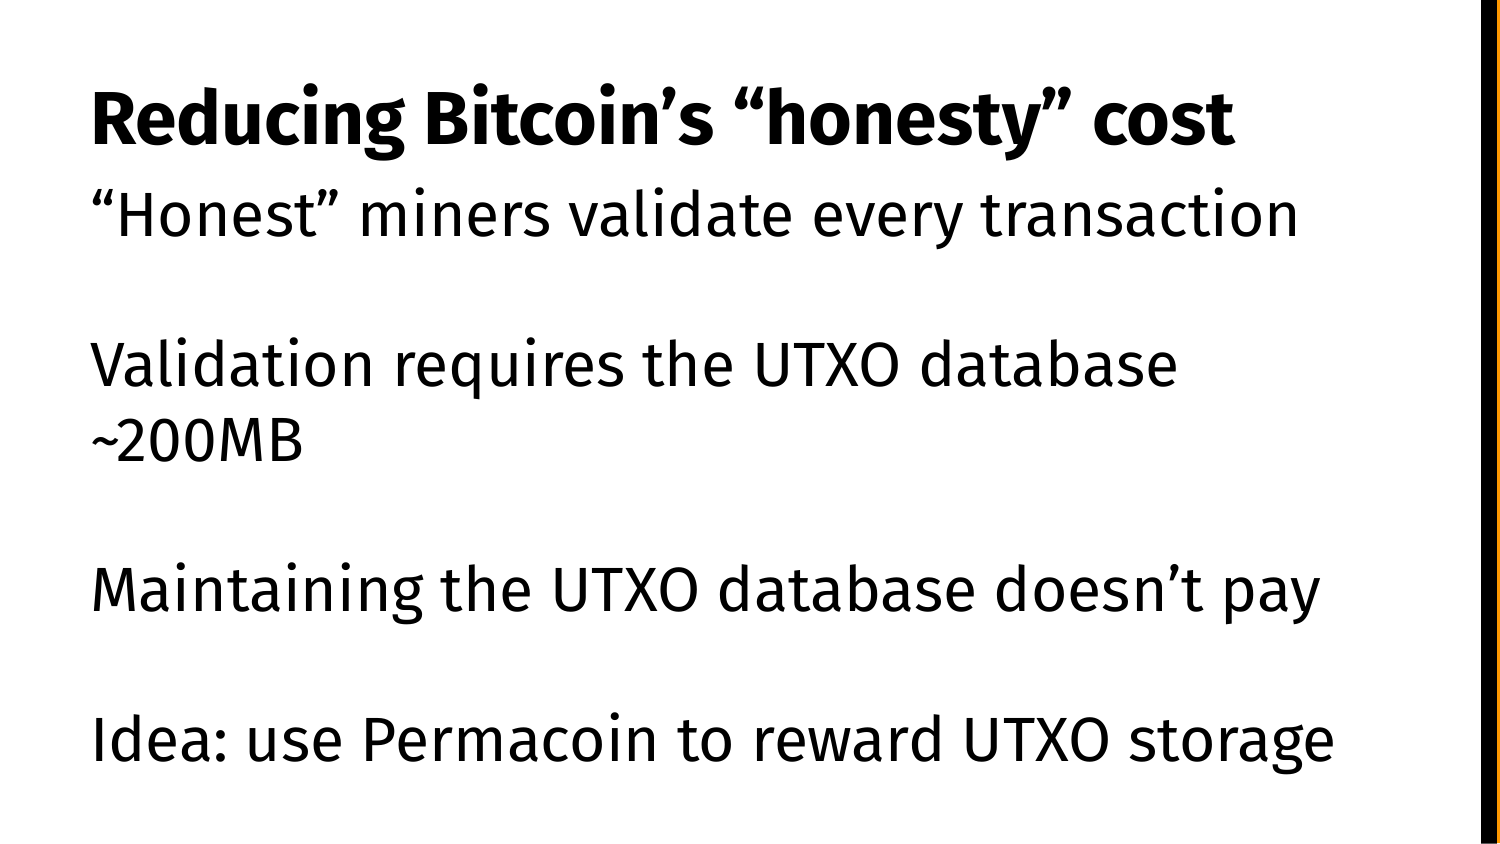

# Reducing Bitcoin’s “honesty” cost
“Honest” miners validate every transaction

Validation requires the UTXO database ~200MB

Maintaining the UTXO database doesn’t pay

Idea: use Permacoin to reward UTXO storage